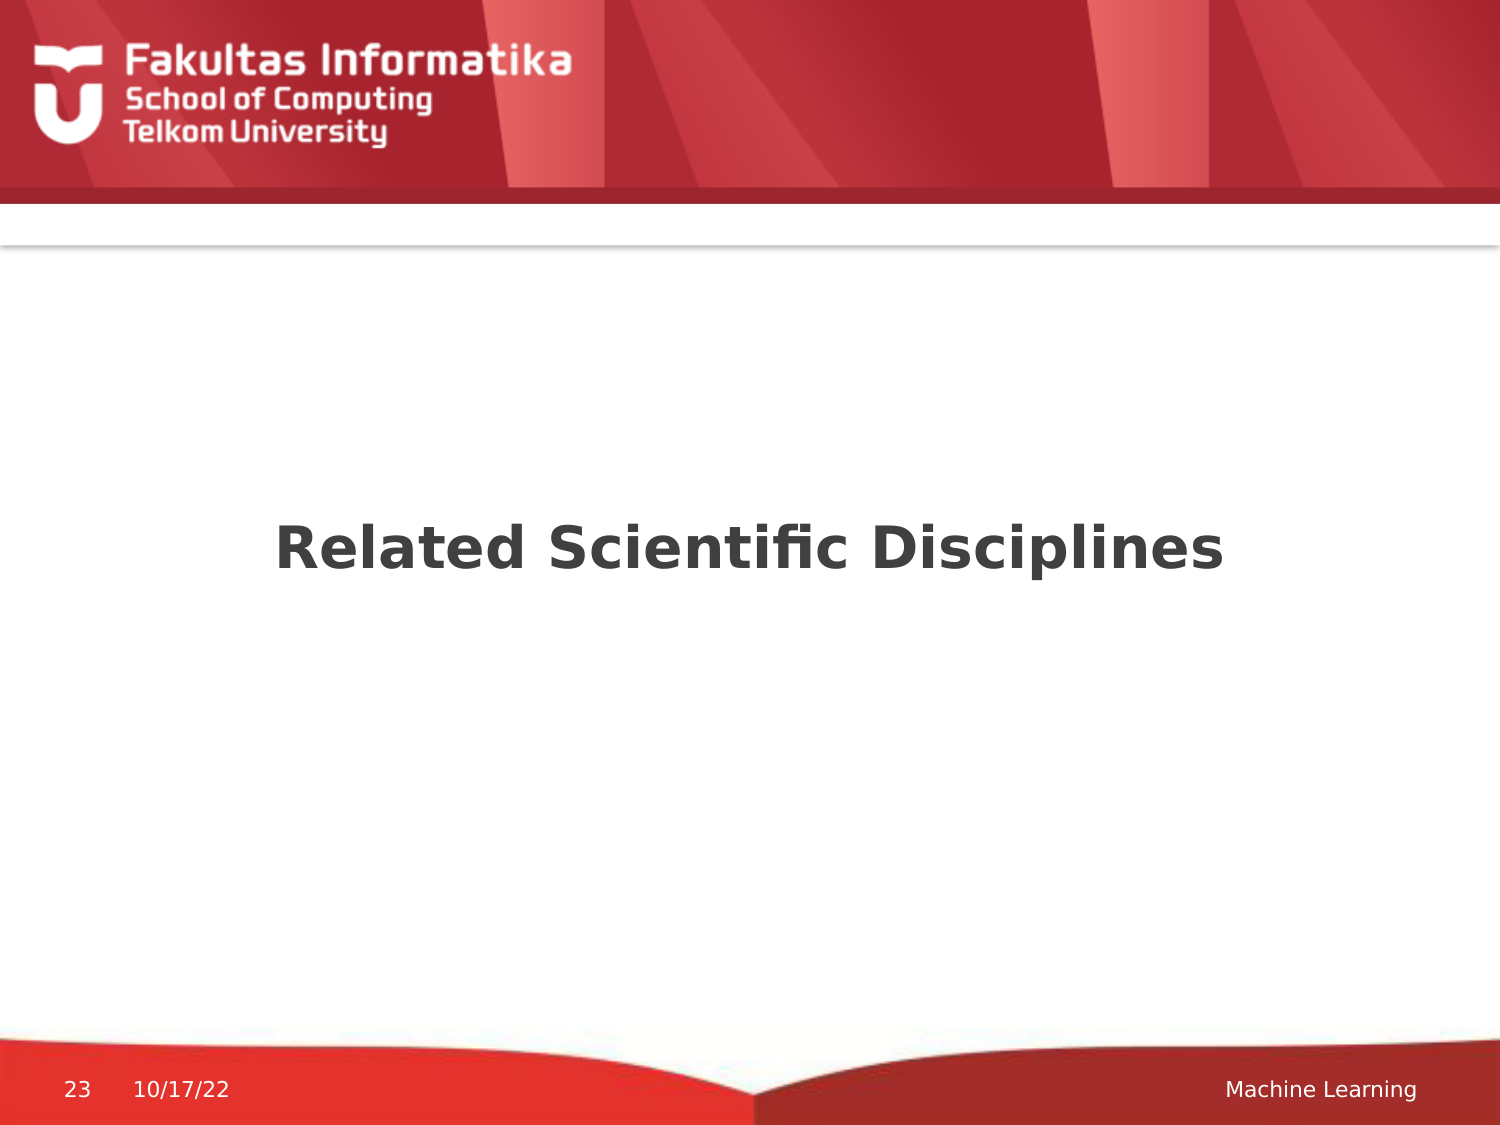

# Related Scientific Disciplines
Machine Learning
23
10/17/22